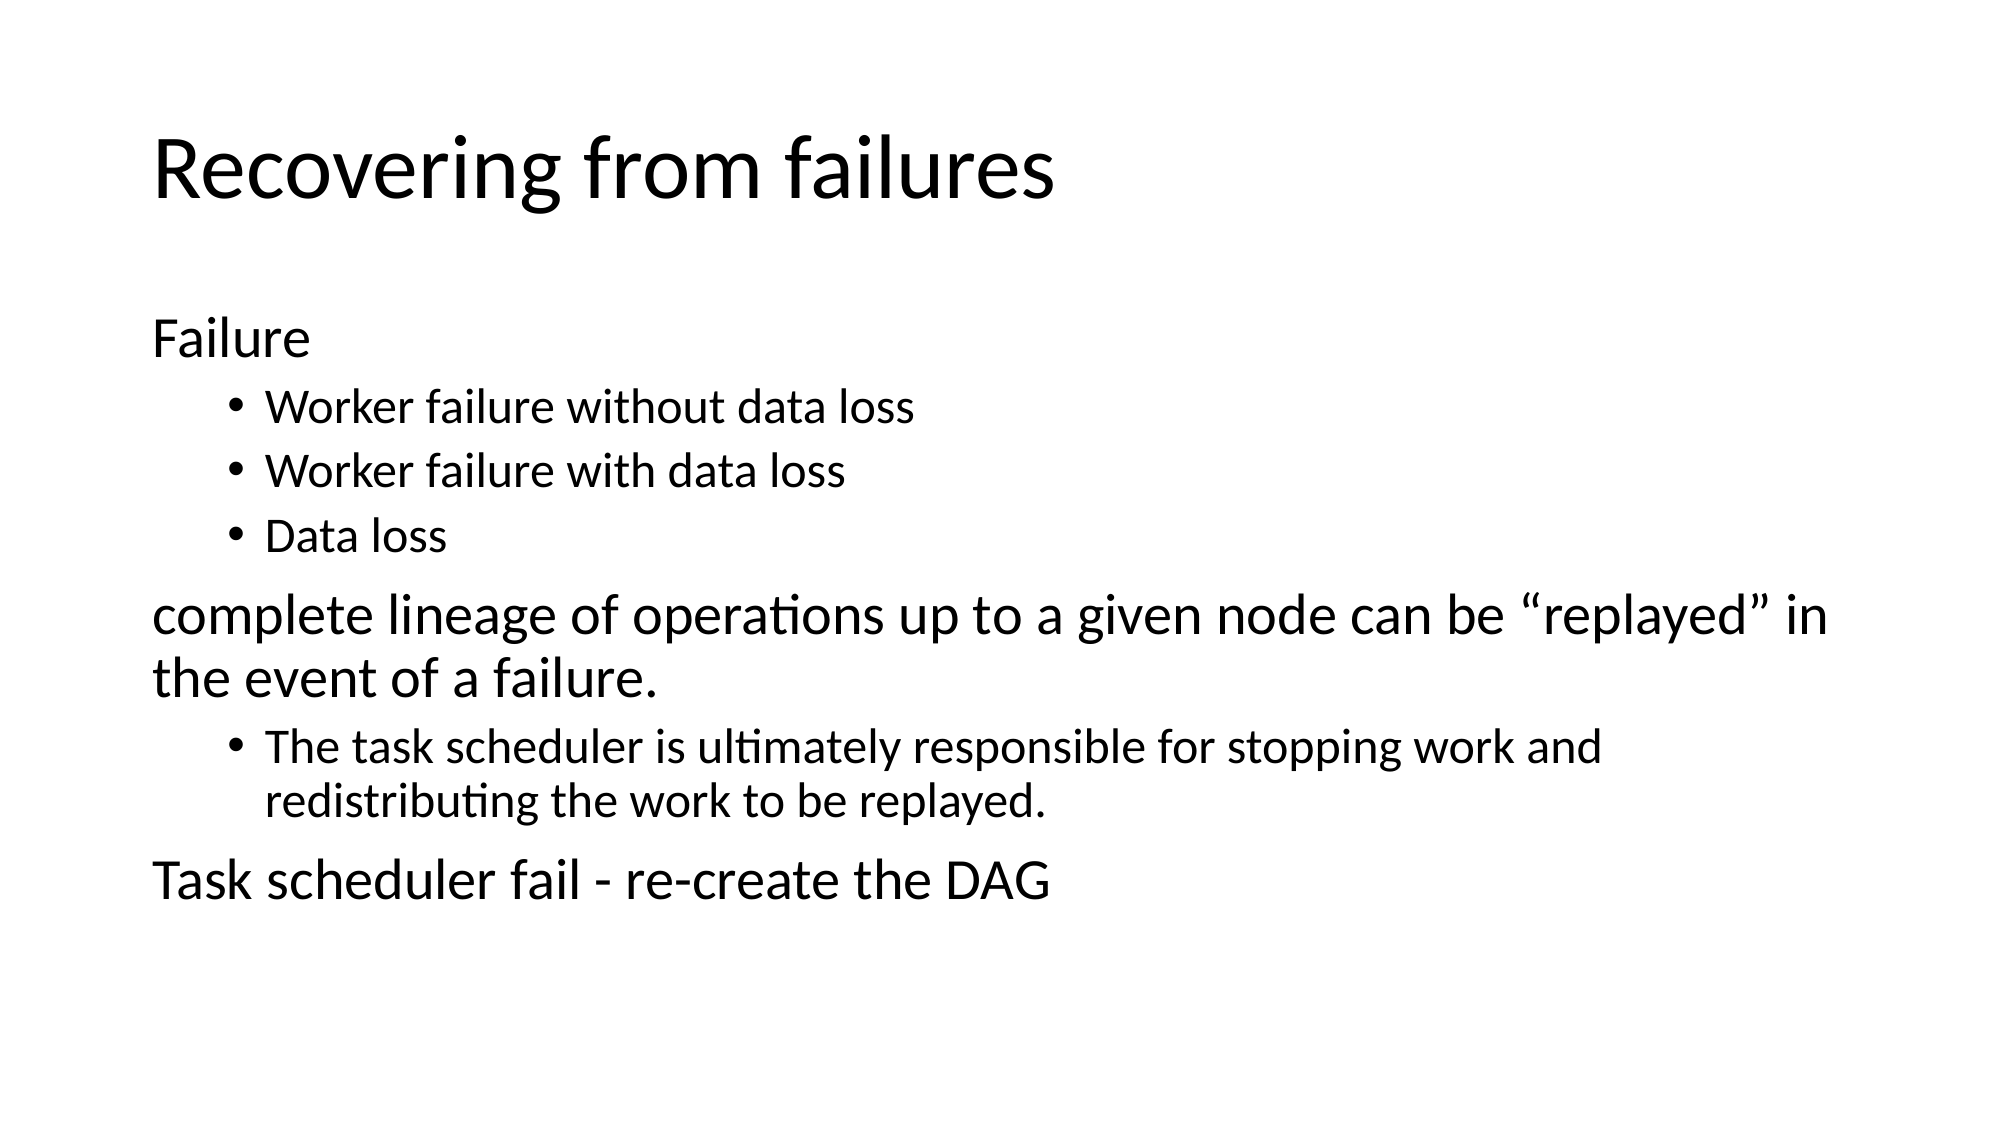

# Recovering from failures
Failure
Worker failure without data loss
Worker failure with data loss
Data loss
complete lineage of operations up to a given node can be “replayed” in the event of a failure.
The task scheduler is ultimately responsible for stopping work and redistributing the work to be replayed.
Task scheduler fail - re-create the DAG